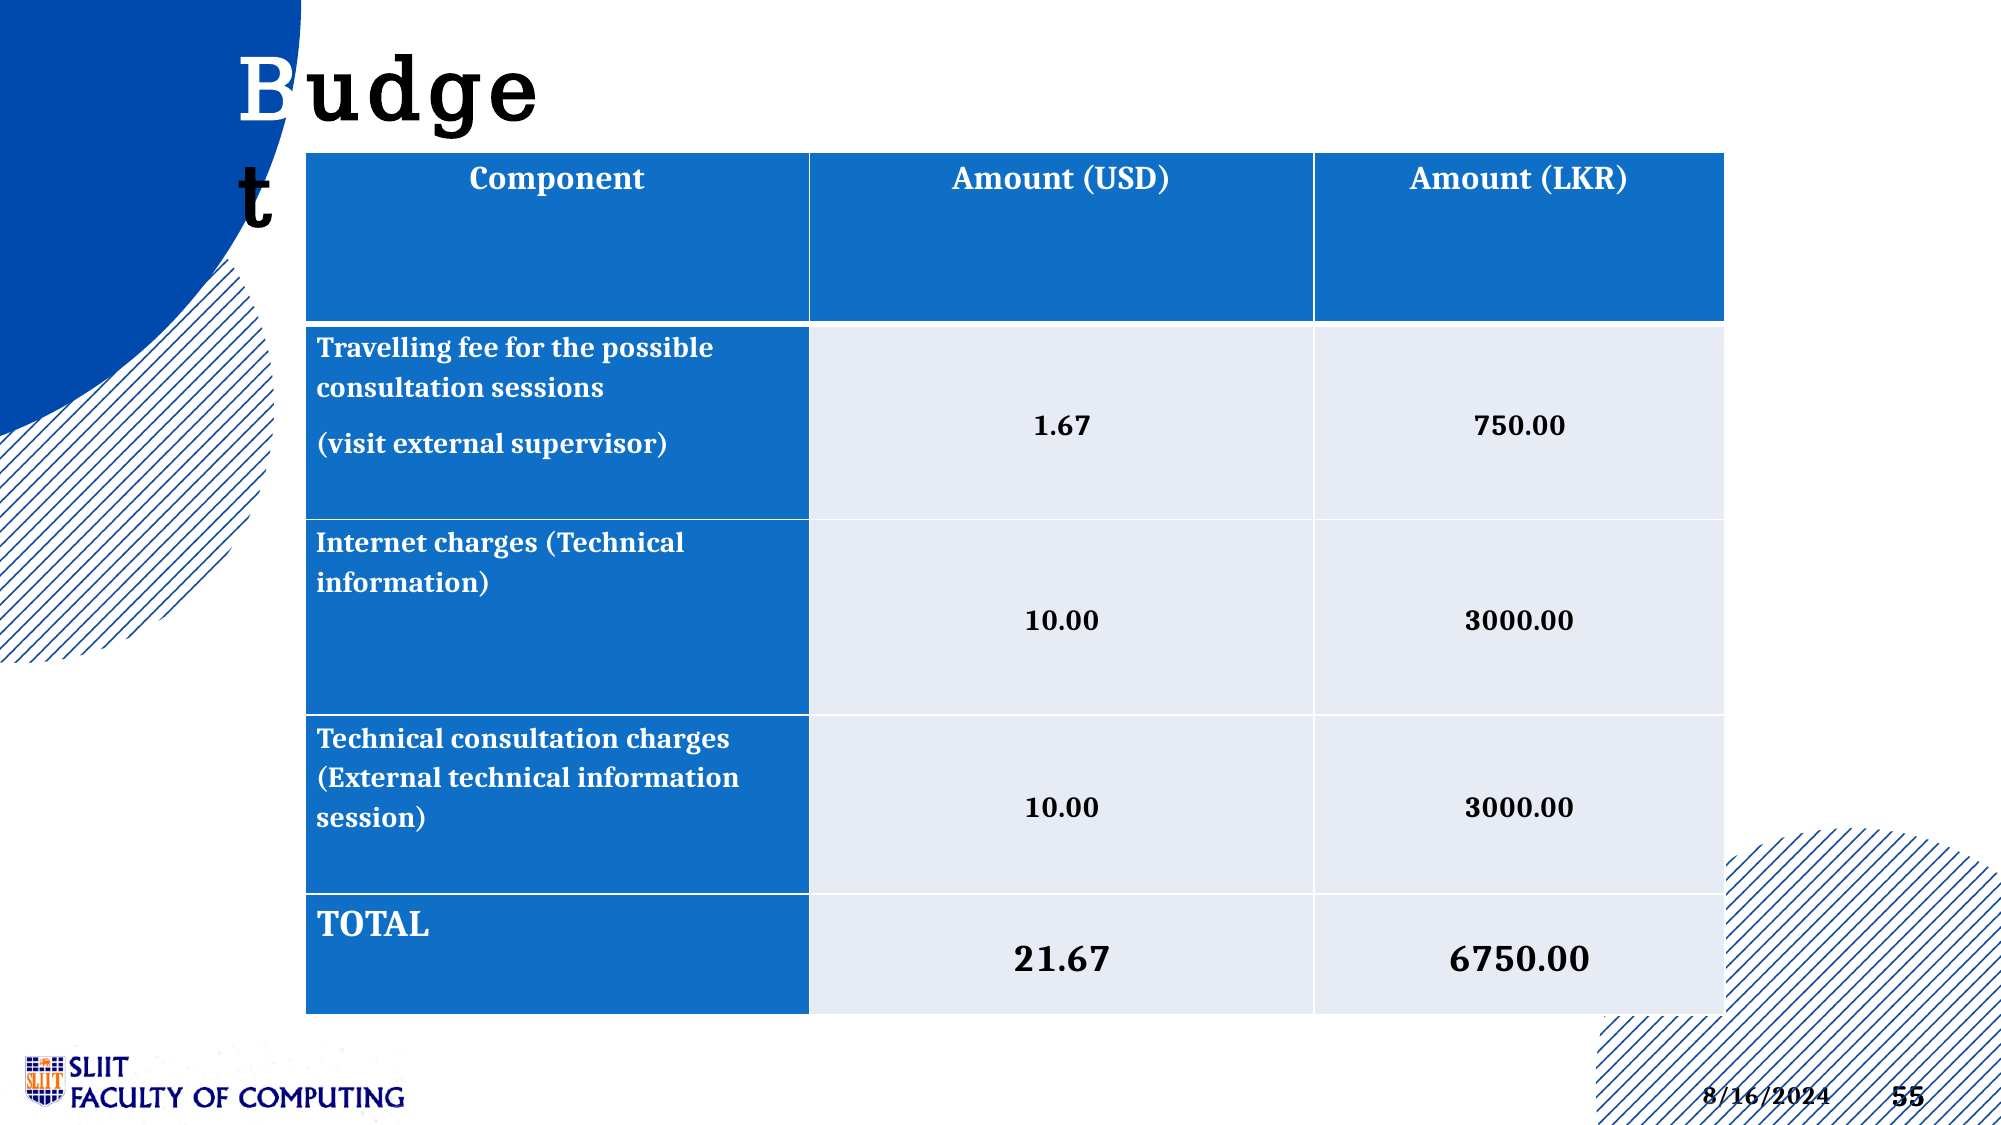

Budget

| Component | Amount (USD) | Amount (LKR) |
| --- | --- | --- |
| Travelling fee for the possible consultation sessions (visit external supervisor) | 1.67 | 750.00 |
| Internet charges (Technical information) | 10.00 | 3000.00 |
| Technical consultation charges (External technical information session) | 10.00 | 3000.00 |
| TOTAL | 21.67 | 6750.00 |